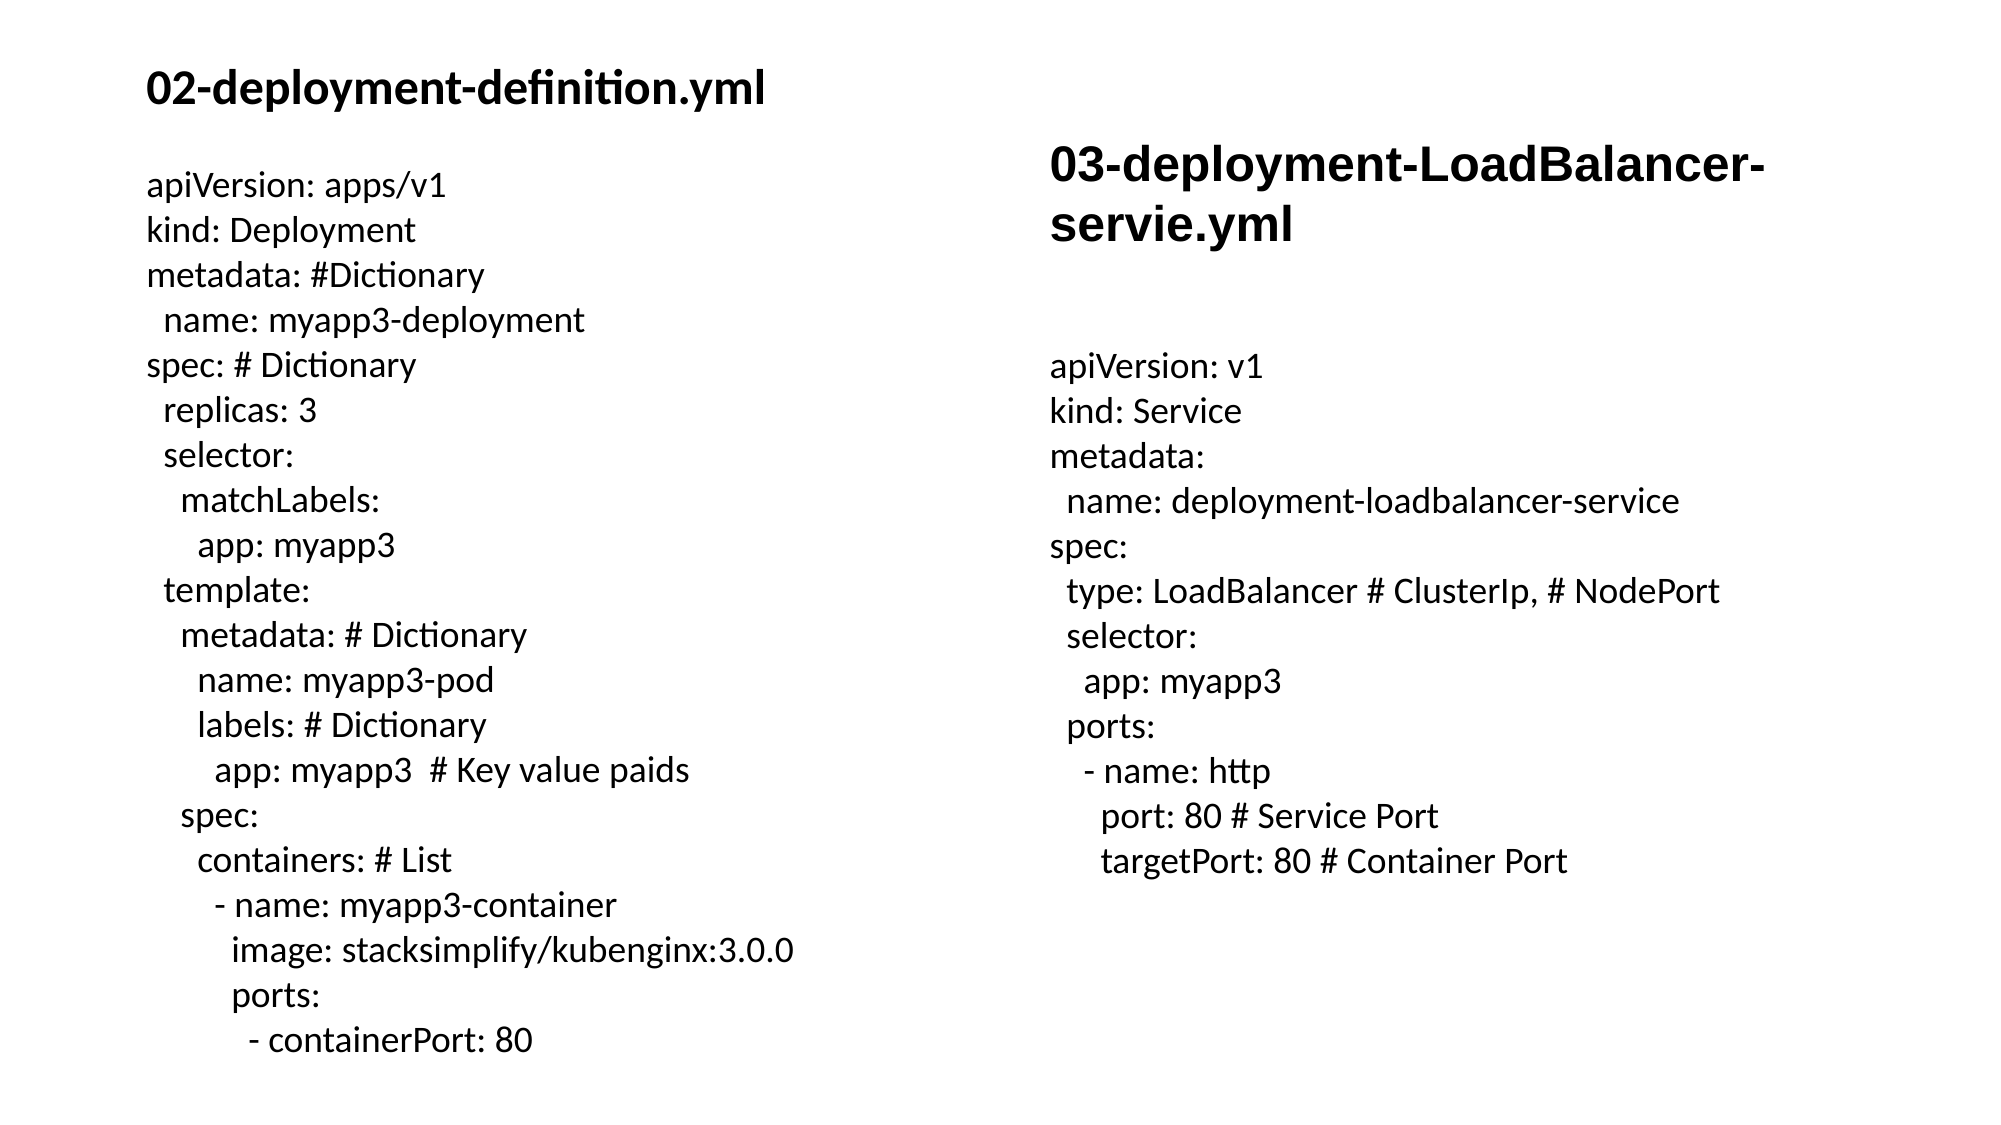

02-deployment-definition.yml

apiVersion: apps/v1
kind: Deployment
metadata: #Dictionary
  name: myapp3-deployment
spec: # Dictionary
  replicas: 3
  selector:
    matchLabels:
      app: myapp3
  template:
    metadata: # Dictionary
      name: myapp3-pod
      labels: # Dictionary
        app: myapp3  # Key value paids
    spec:
      containers: # List
        - name: myapp3-container
          image: stacksimplify/kubenginx:3.0.0
          ports:
            - containerPort: 80
03-deployment-LoadBalancer-servie.yml

apiVersion: v1
kind: Service
metadata:
  name: deployment-loadbalancer-service
spec:
  type: LoadBalancer # ClusterIp, # NodePort
  selector:
    app: myapp3
  ports:
    - name: http
      port: 80 # Service Port
      targetPort: 80 # Container Port